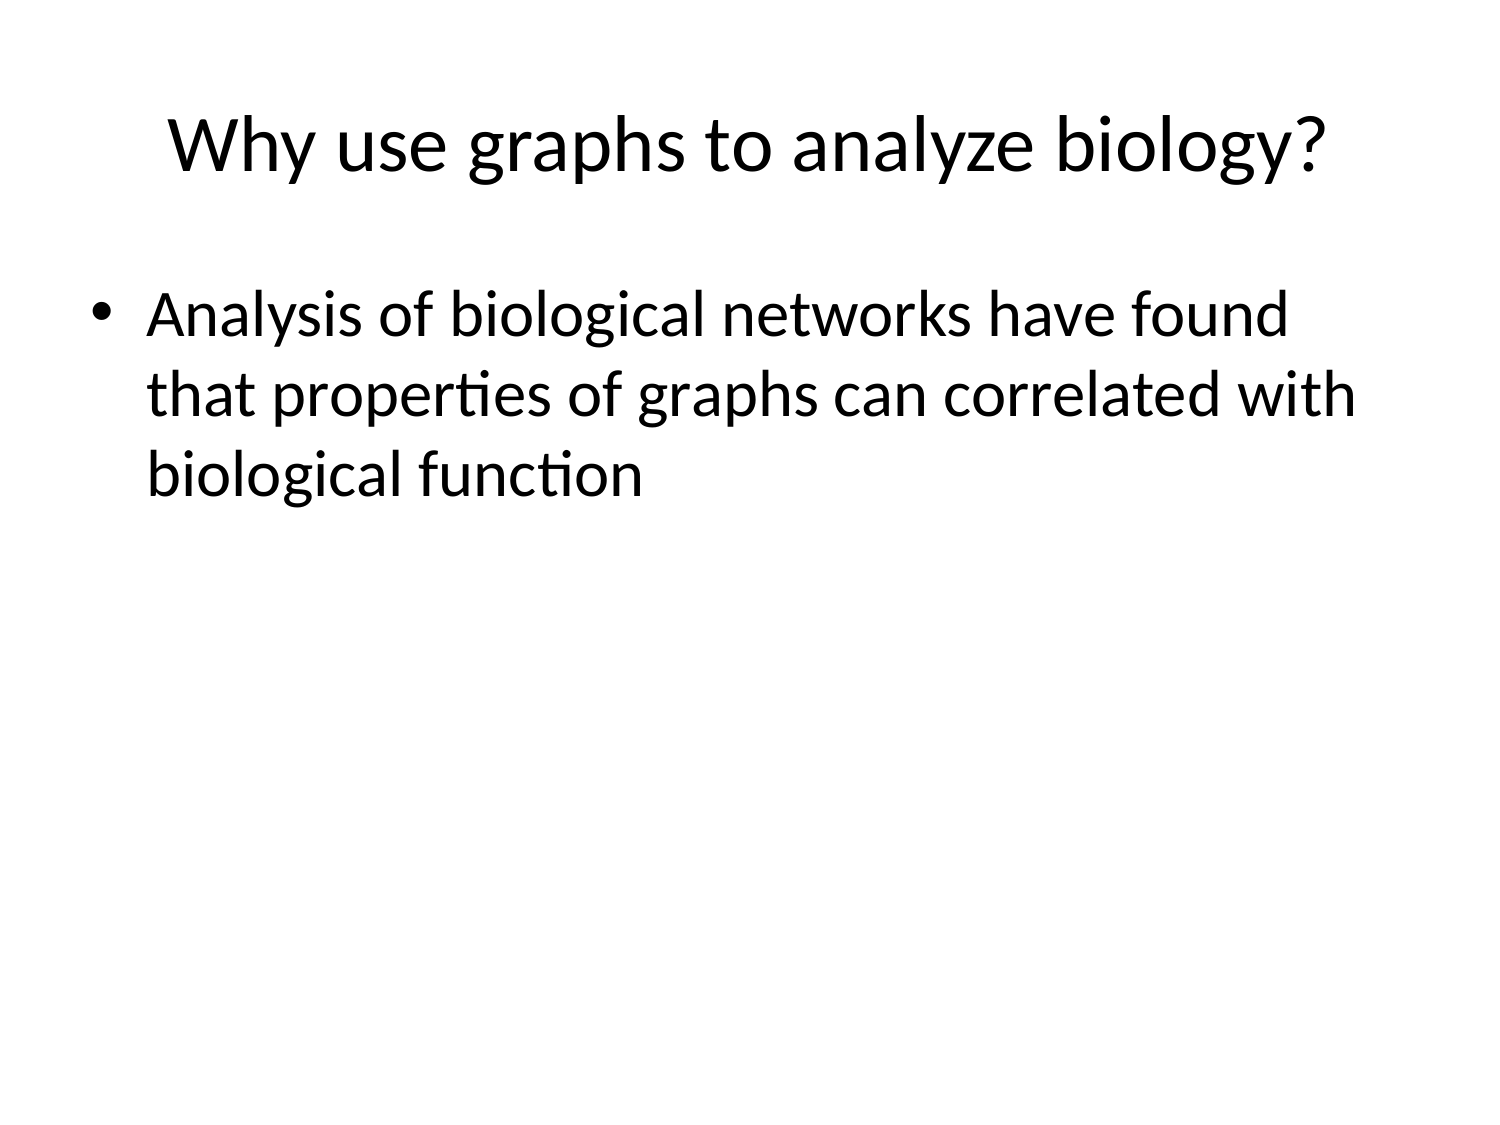

# Why use graphs to analyze biology?
Analysis of biological networks have found that properties of graphs can correlated with biological function